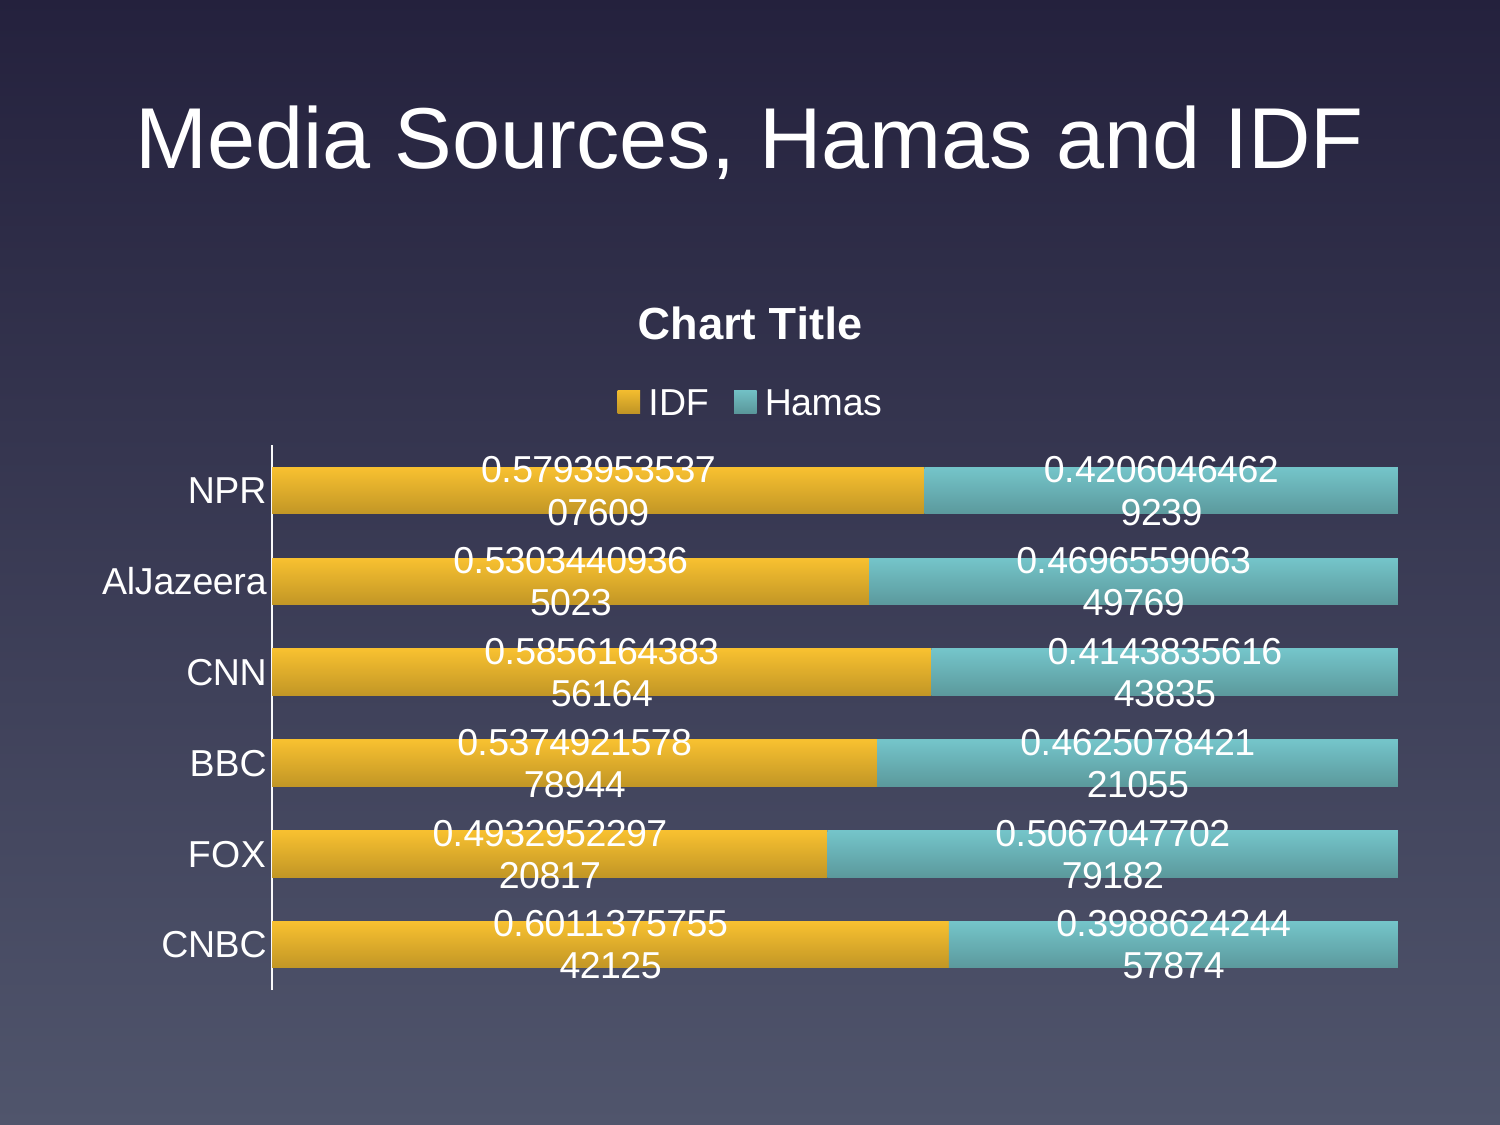

# Media Sources, Hamas and IDF

### Chart:

| Category | IDF | Hamas |
|---|---|---|
| CNBC | 0.601137575542125 | 0.398862424457874 |
| FOX | 0.493295229720817 | 0.506704770279182 |
| BBC | 0.537492157878944 | 0.462507842121055 |
| CNN | 0.585616438356164 | 0.414383561643835 |
| AlJazeera | 0.53034409365023 | 0.469655906349769 |
| NPR | 0.579395353707609 | 0.42060464629239 |